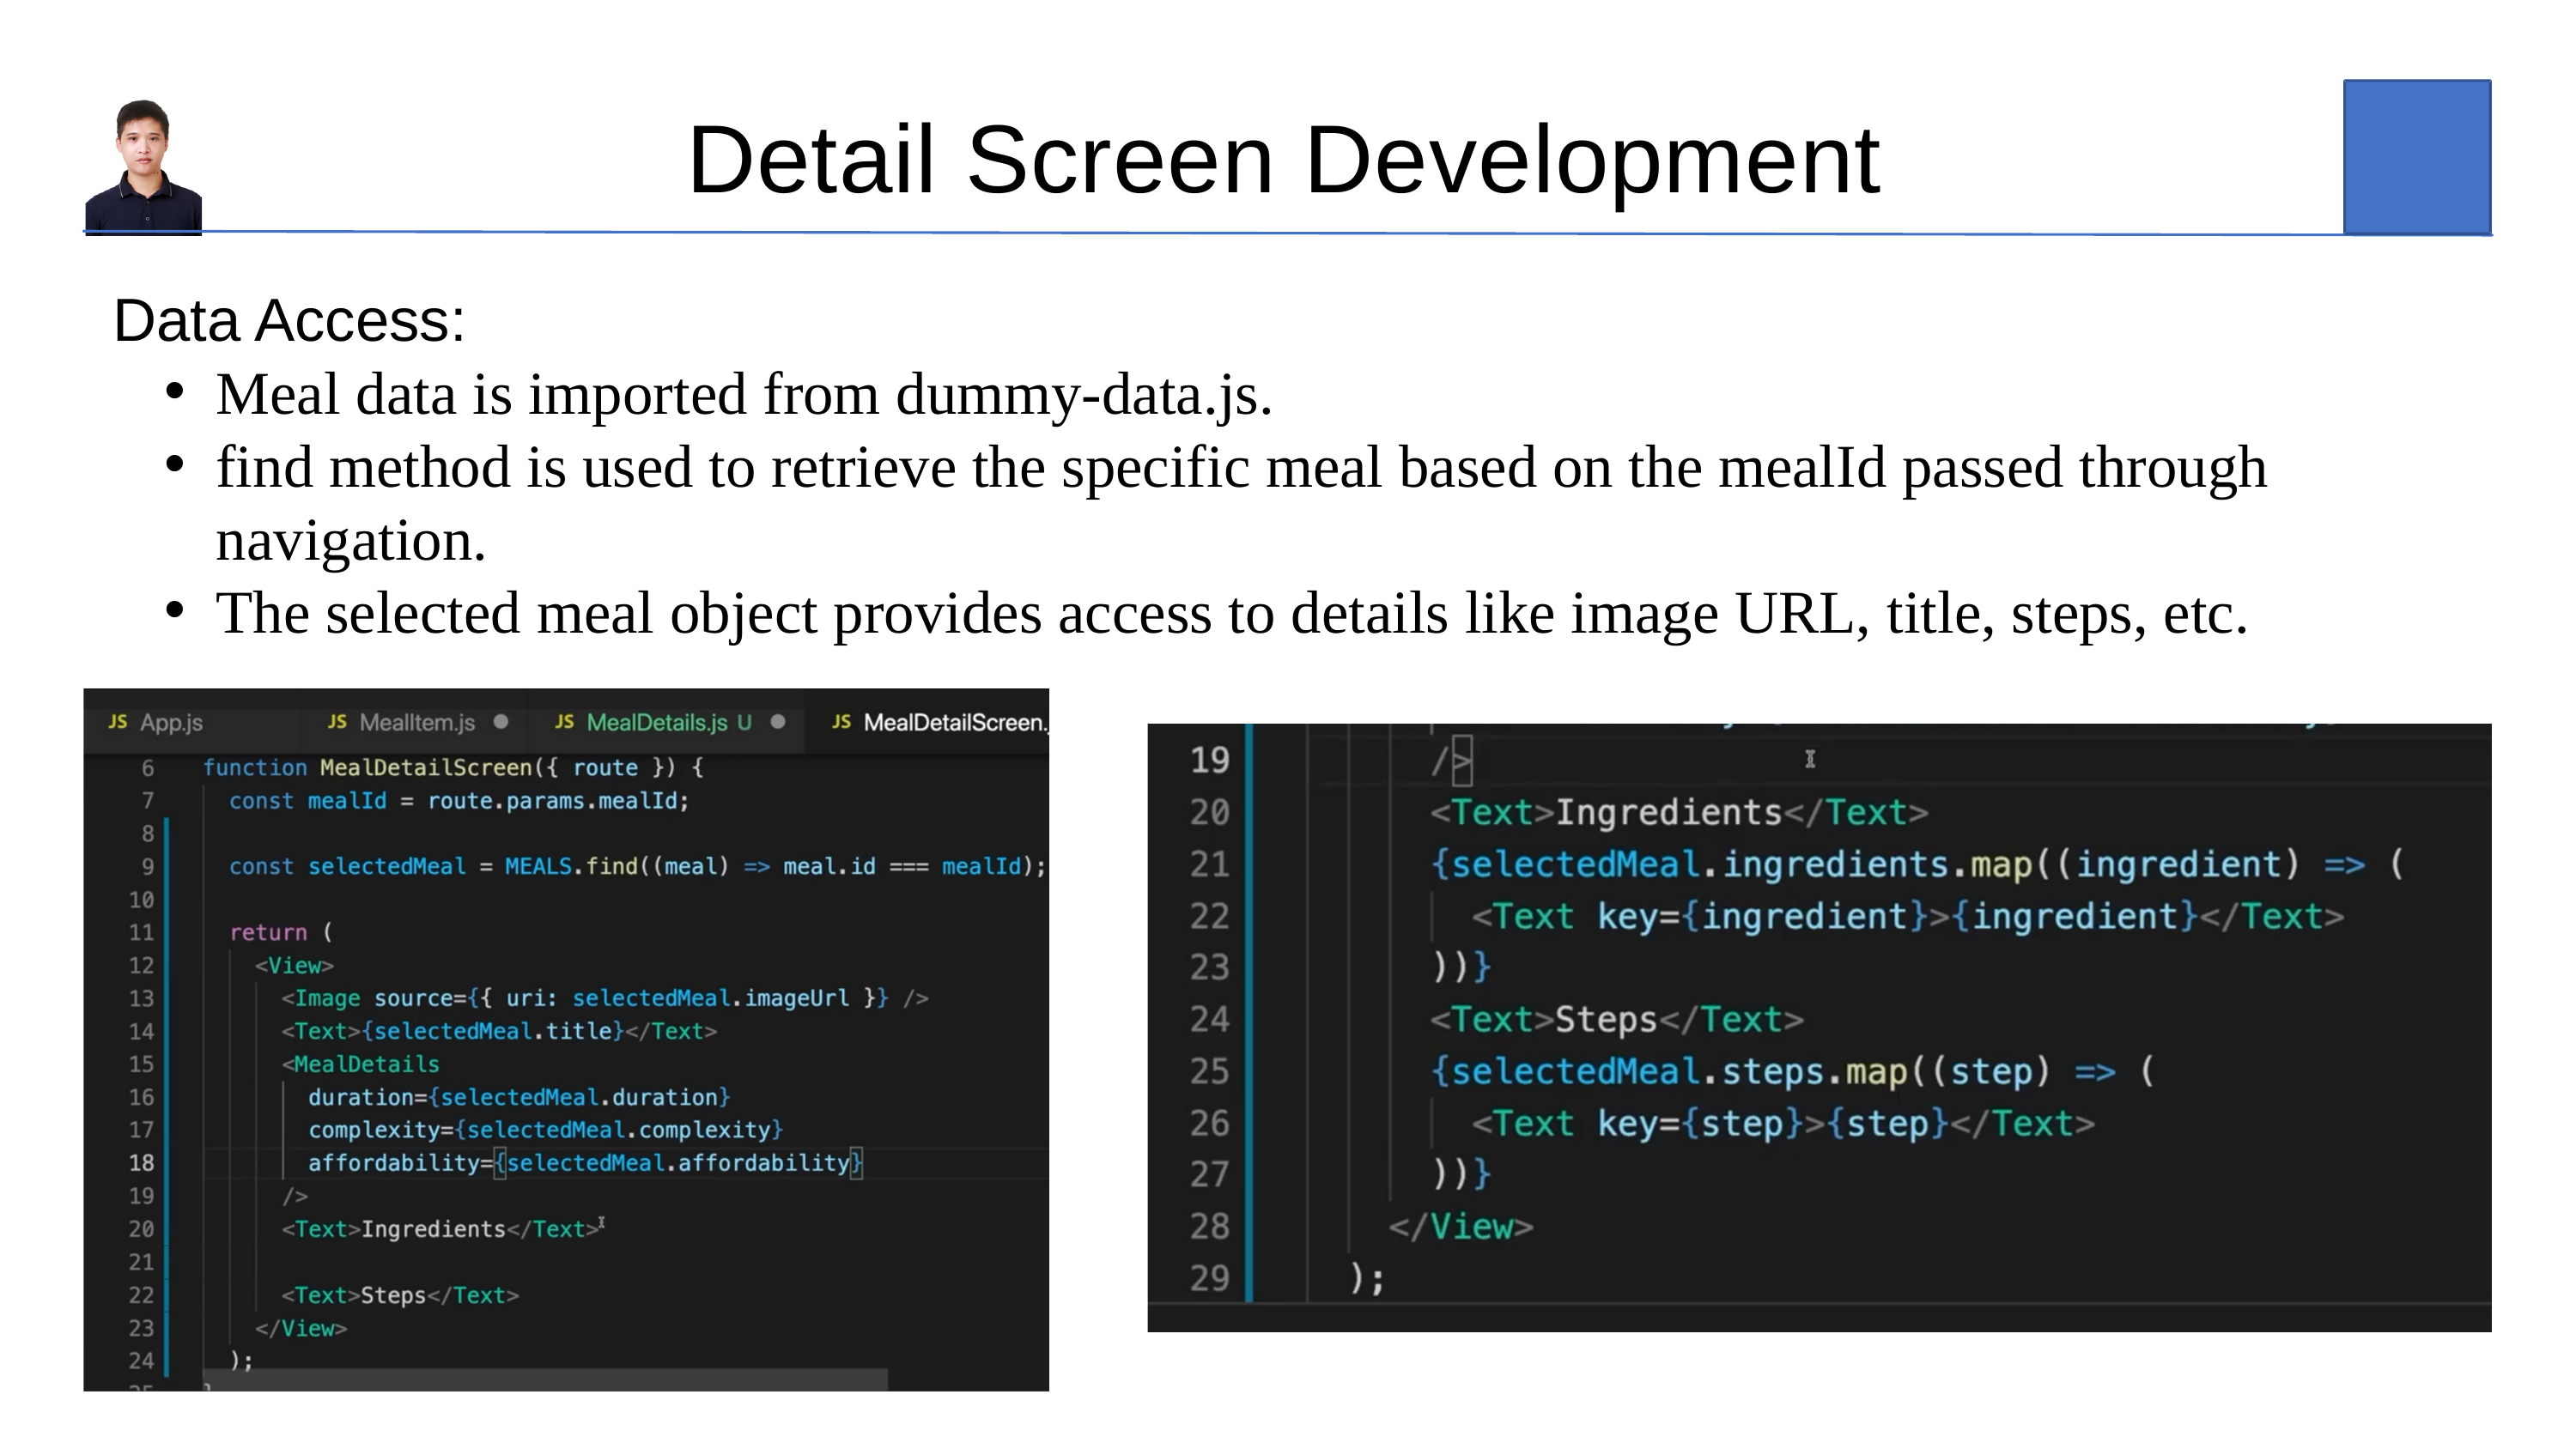

Detail Screen Development

Data Access:
Meal data is imported from dummy-data.js.
find method is used to retrieve the specific meal based on the mealId passed through navigation.
The selected meal object provides access to details like image URL, title, steps, etc.